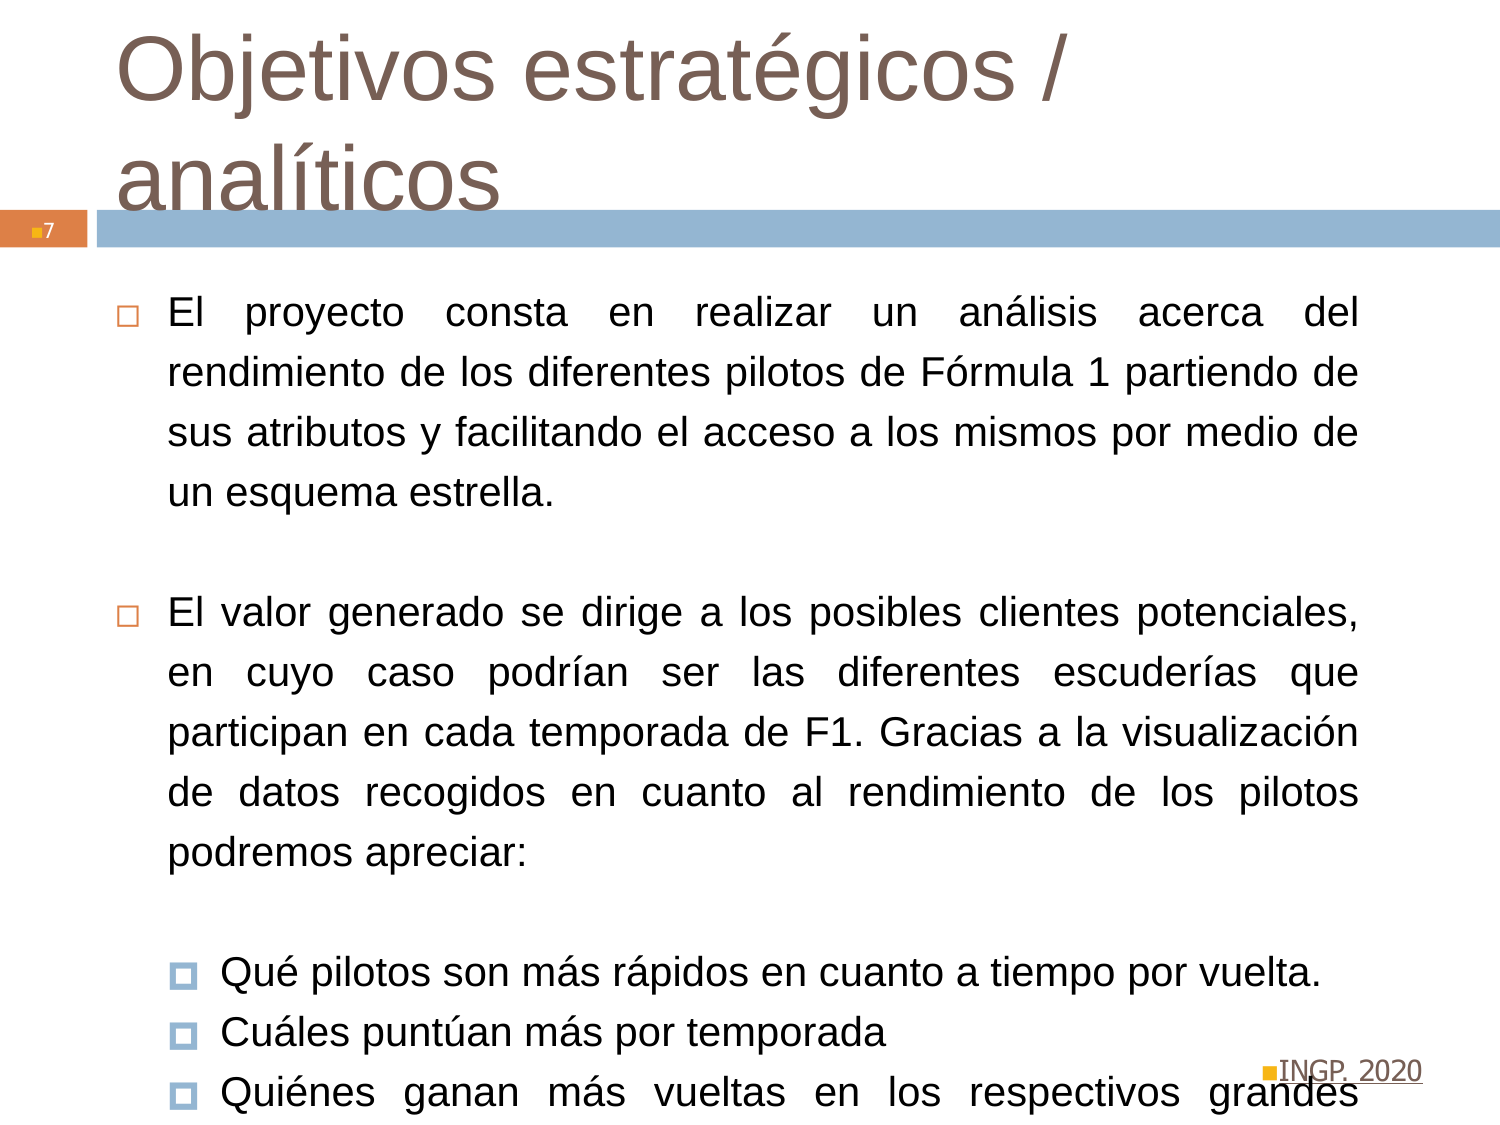

# Objetivos estratégicos / analíticos
7
El proyecto consta en realizar un análisis acerca del rendimiento de los diferentes pilotos de Fórmula 1 partiendo de sus atributos y facilitando el acceso a los mismos por medio de un esquema estrella.

El valor generado se dirige a los posibles clientes potenciales, en cuyo caso podrían ser las diferentes escuderías que participan en cada temporada de F1. Gracias a la visualización de datos recogidos en cuanto al rendimiento de los pilotos podremos apreciar:

Qué pilotos son más rápidos en cuanto a tiempo por vuelta.
Cuáles puntúan más por temporada
Quiénes ganan más vueltas en los respectivos grandes premios.